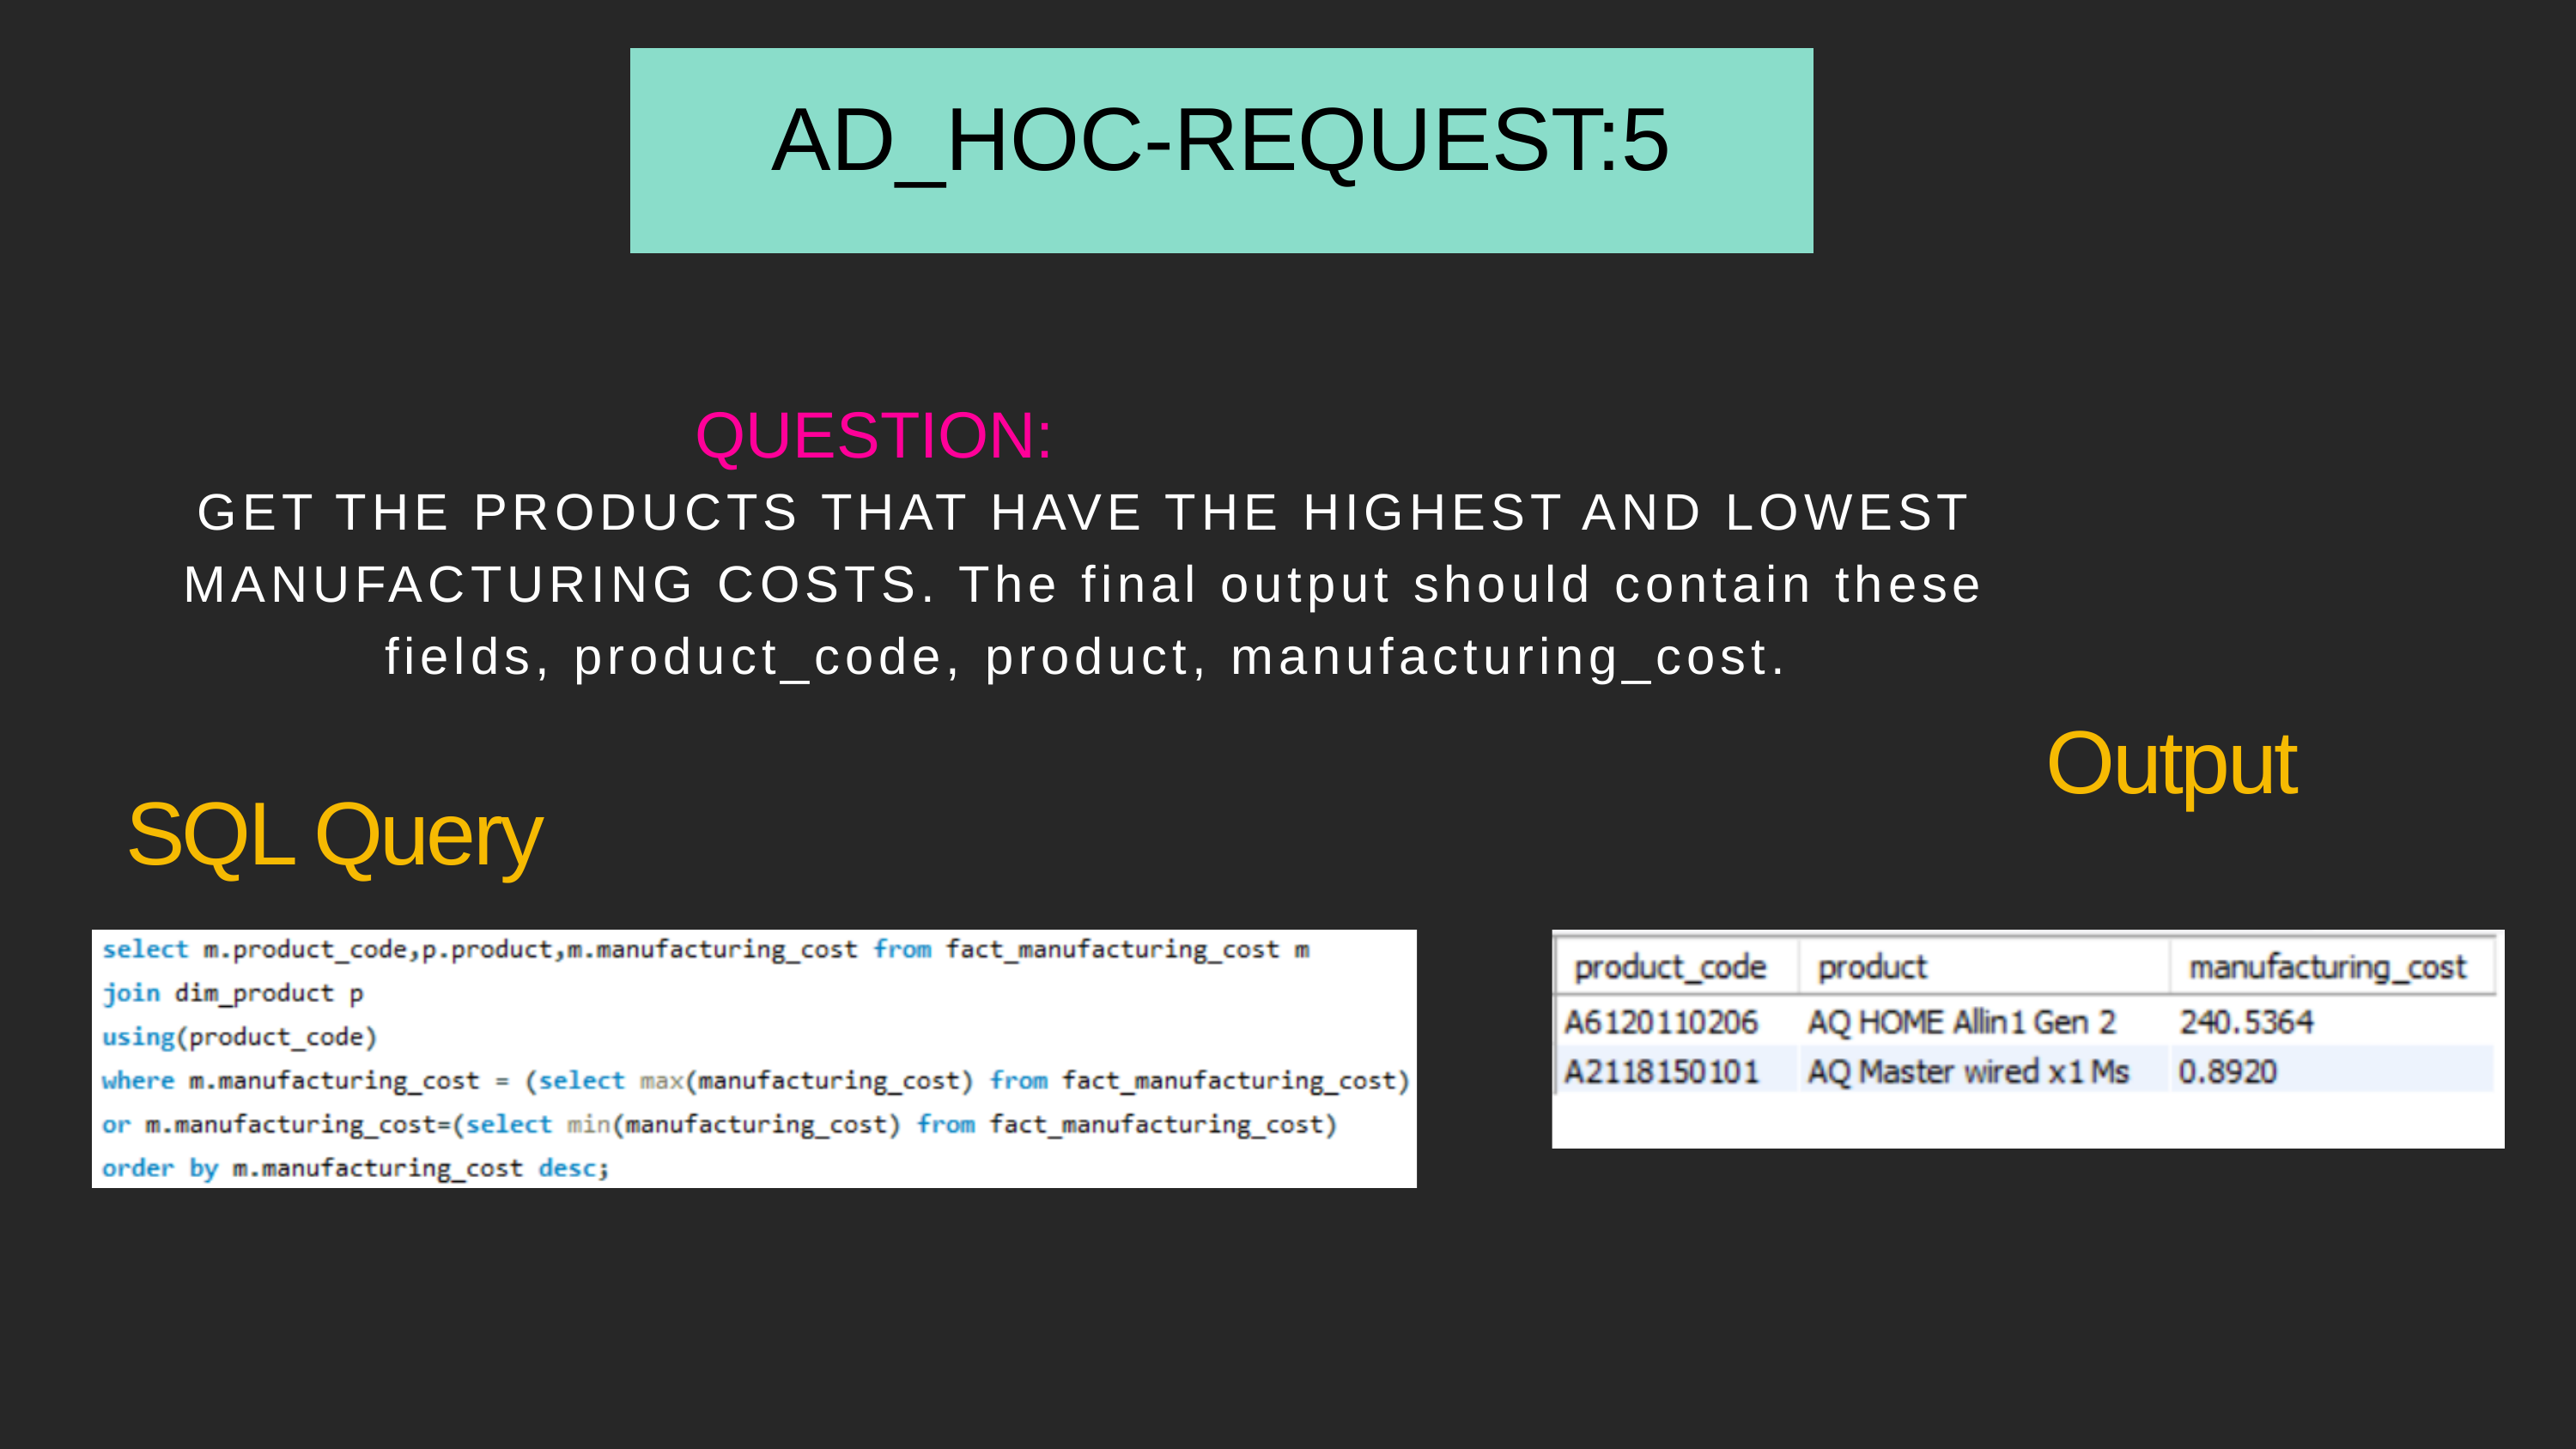

AD_HOC-REQUEST:5
QUESTION:
GET THE PRODUCTS THAT HAVE THE HIGHEST AND LOWEST MANUFACTURING COSTS. The final output should contain these fields, product_code, product, manufacturing_cost.
Output
SQL Query